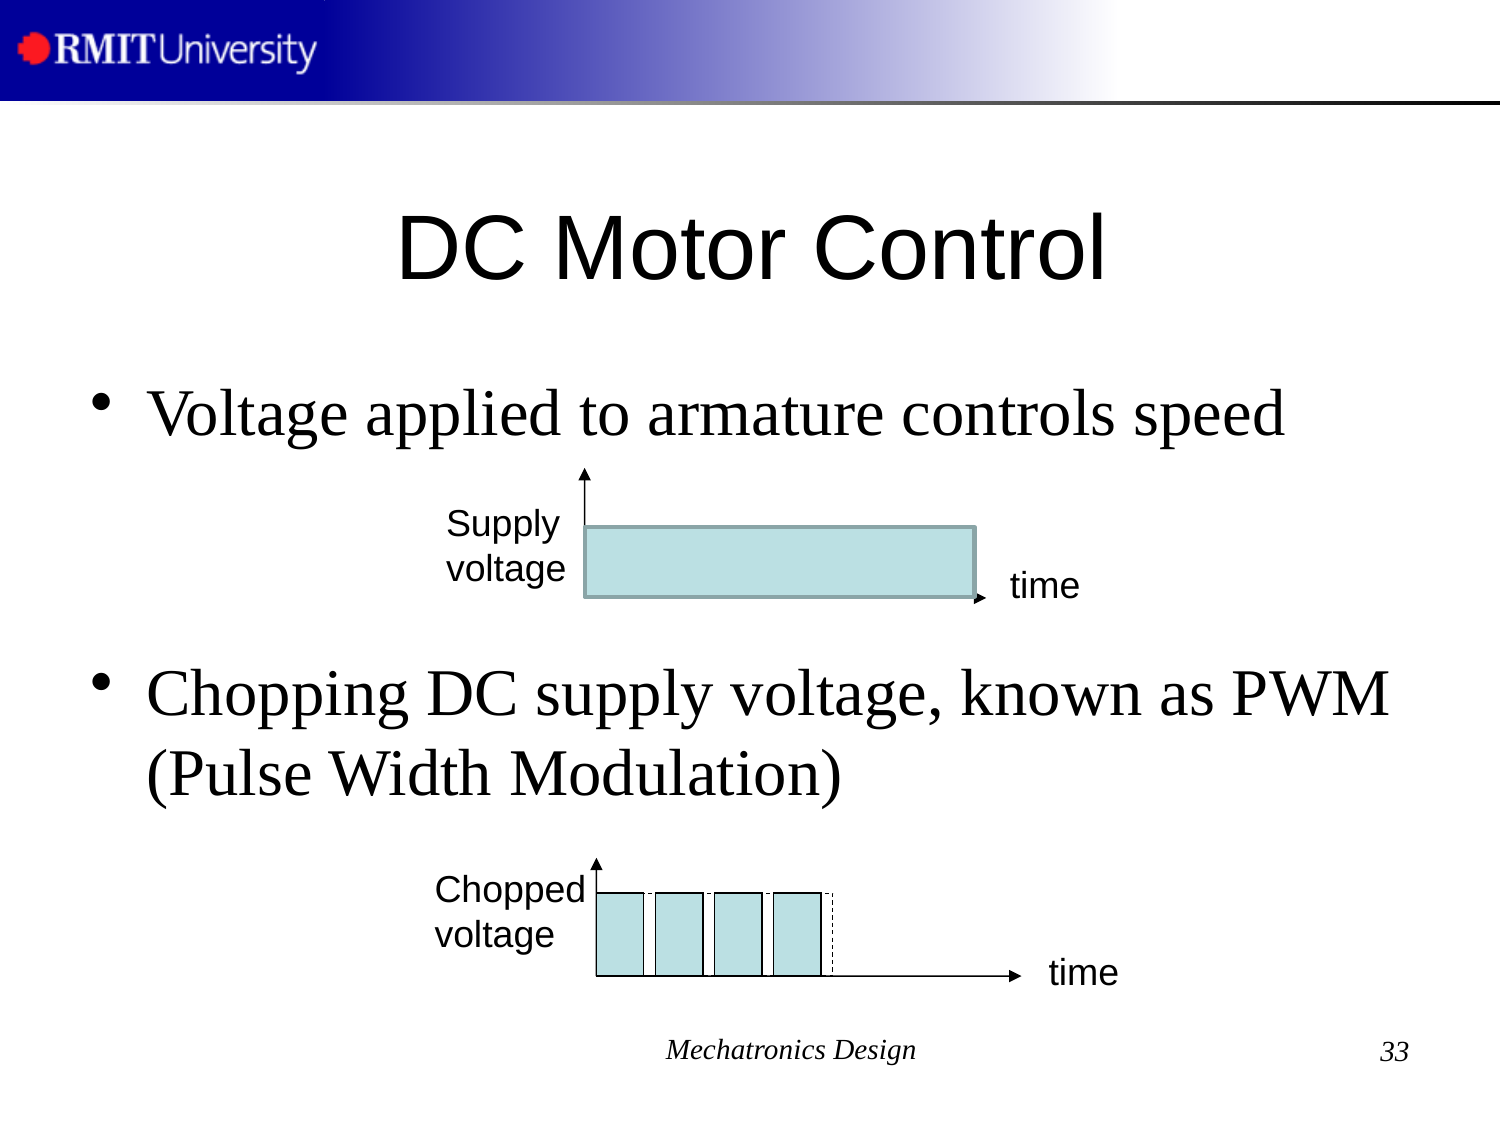

# DC Motor Control
Voltage applied to armature controls speed

Chopping DC supply voltage, known as PWM (Pulse Width Modulation)

Supply
voltage

time

Chopped
voltage

time

Mechatronics Design
33